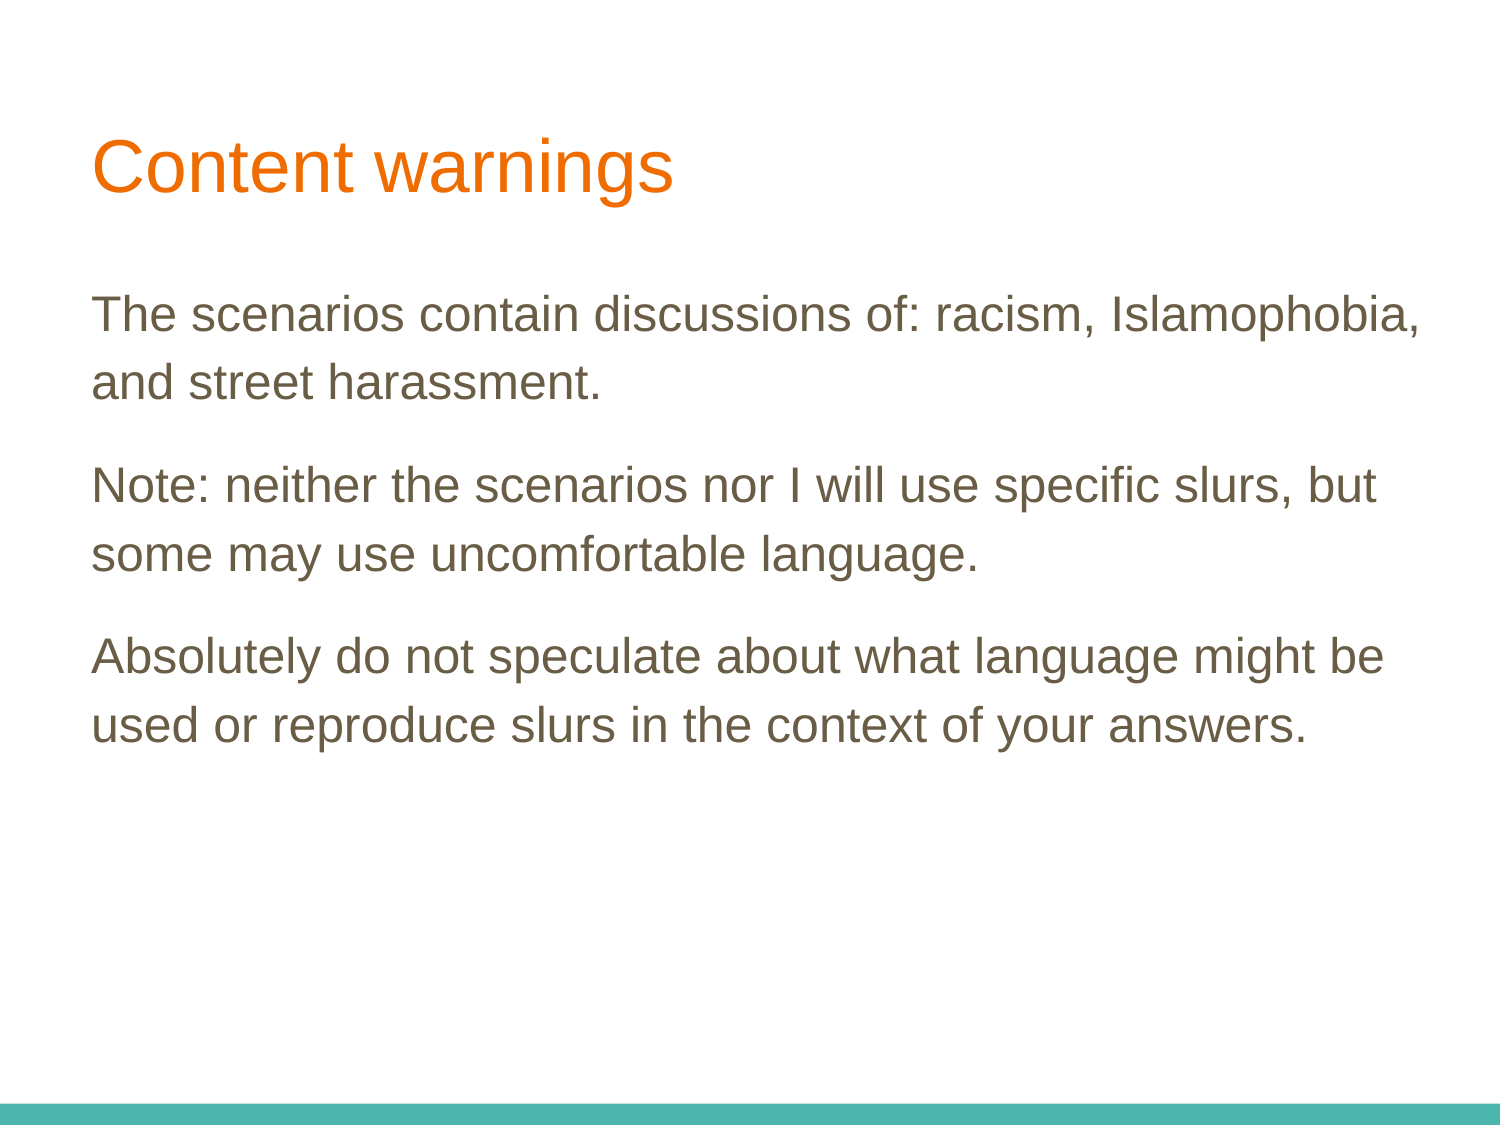

# Content warnings
The scenarios contain discussions of: racism, Islamophobia, and street harassment.
Note: neither the scenarios nor I will use specific slurs, but some may use uncomfortable language.
Absolutely do not speculate about what language might be used or reproduce slurs in the context of your answers.